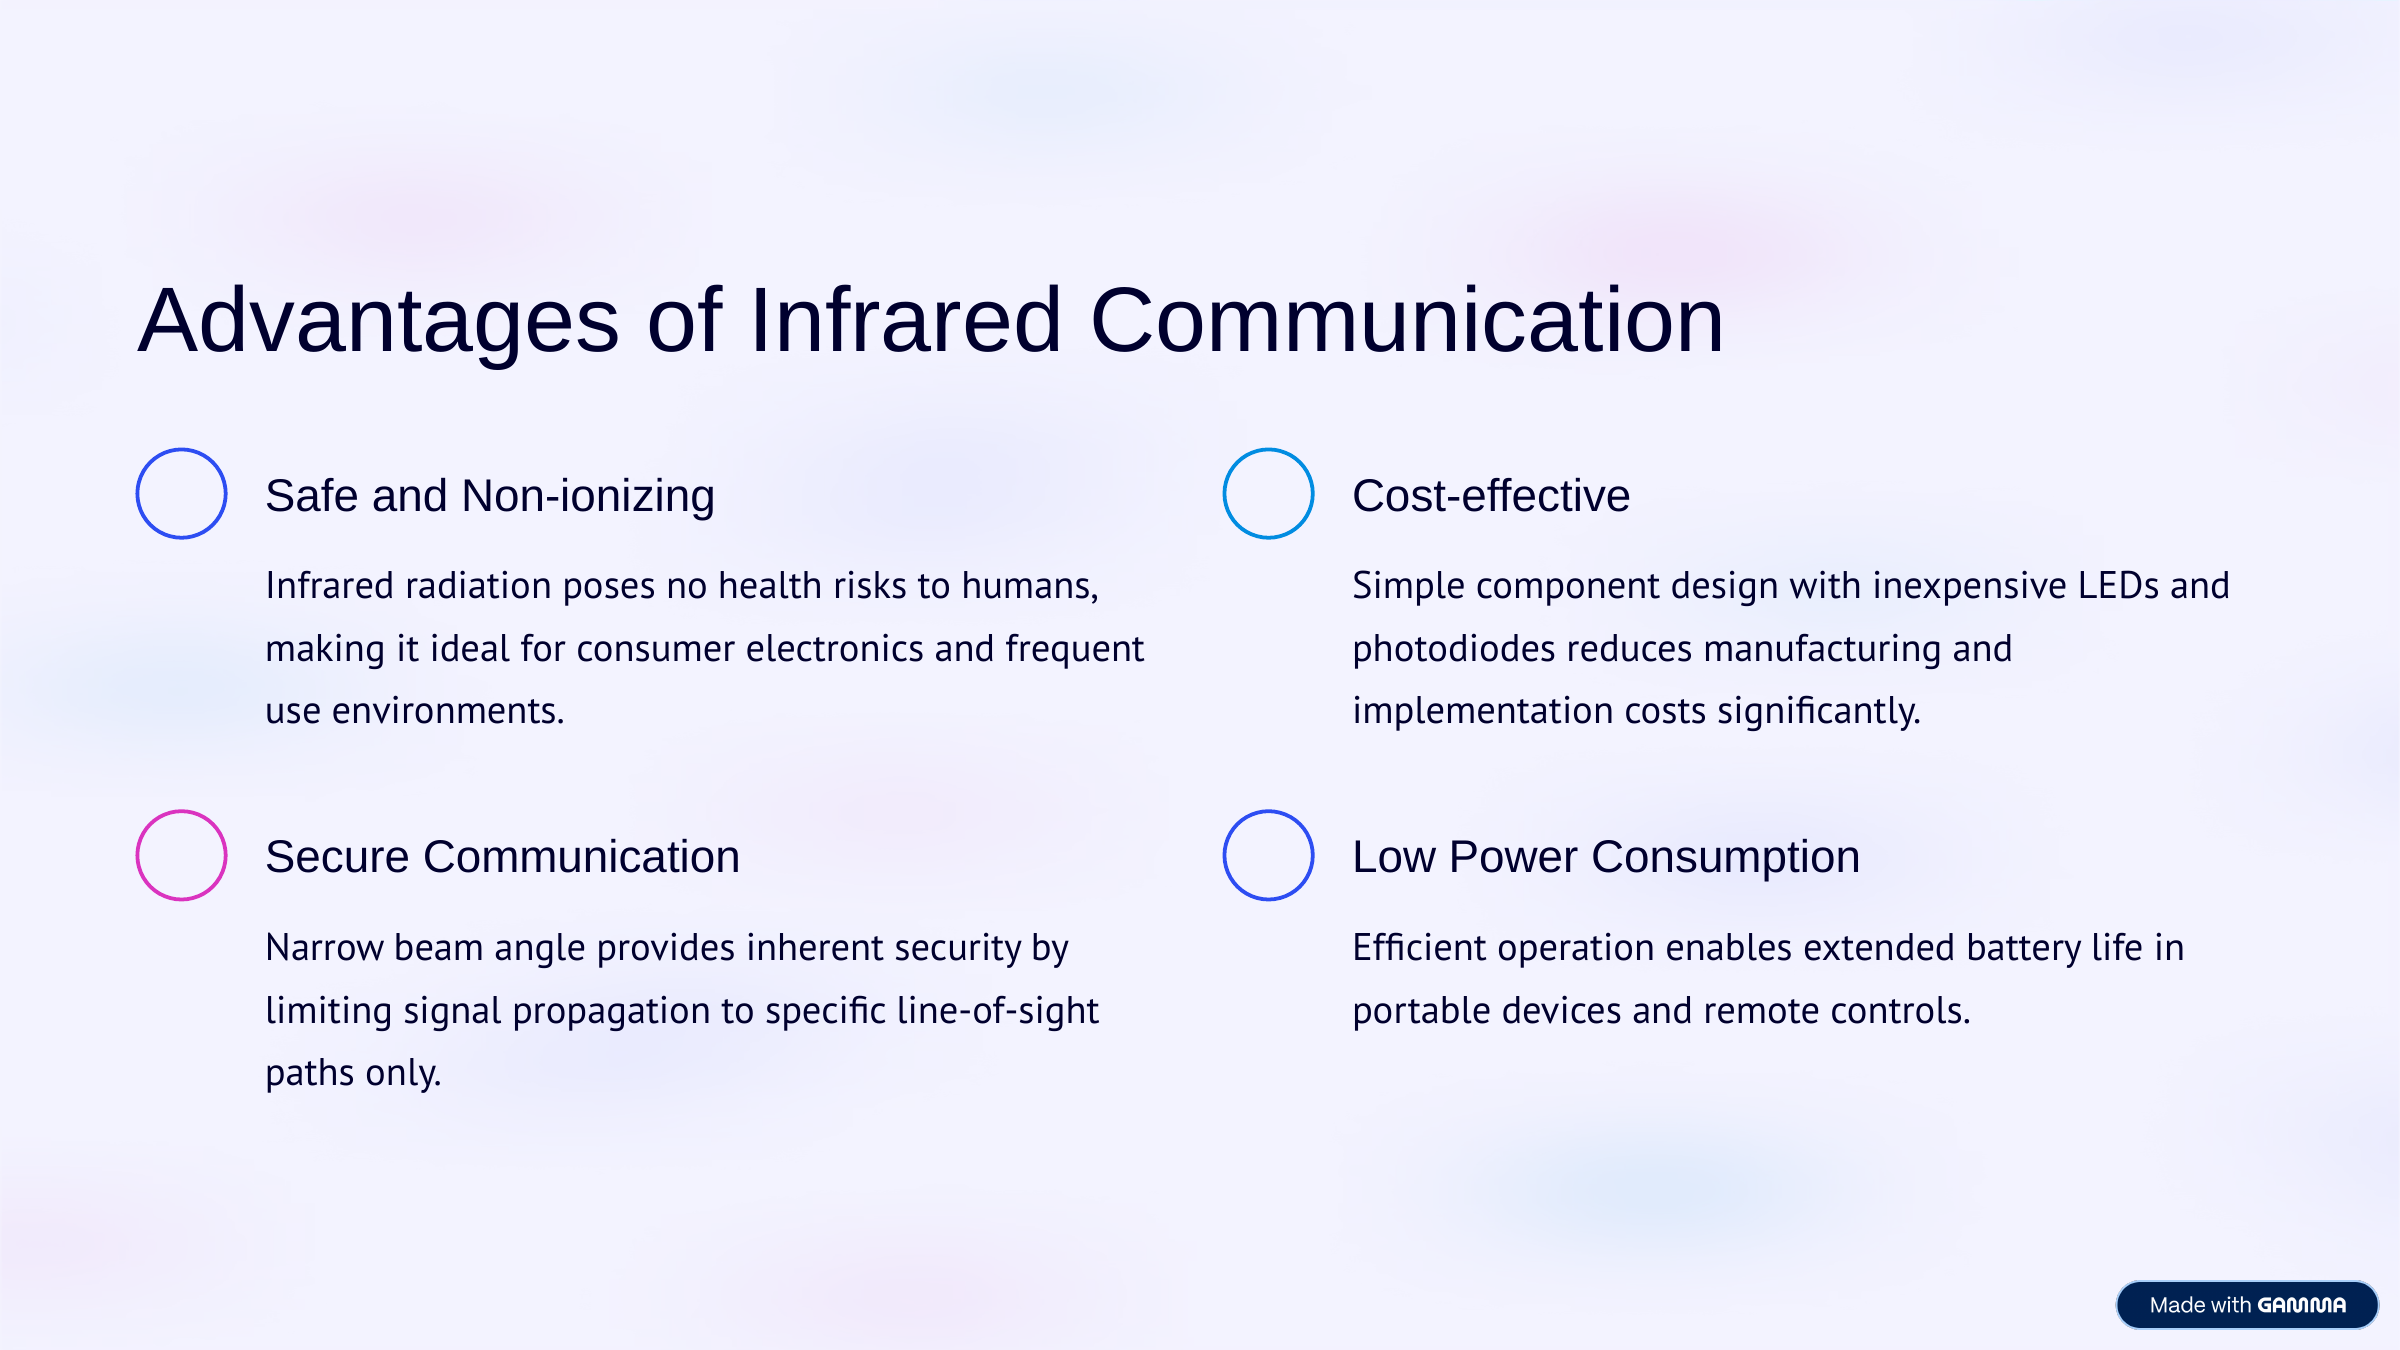

Advantages of Infrared Communication

Safe and Non-ionizing
Cost-effective
Infrared radiation poses no health risks to humans, making it ideal for consumer electronics and frequent use environments.
Simple component design with inexpensive LEDs and photodiodes reduces manufacturing and implementation costs significantly.

Secure Communication
Low Power Consumption
Narrow beam angle provides inherent security by limiting signal propagation to specific line-of-sight paths only.
Efficient operation enables extended battery life in portable devices and remote controls.